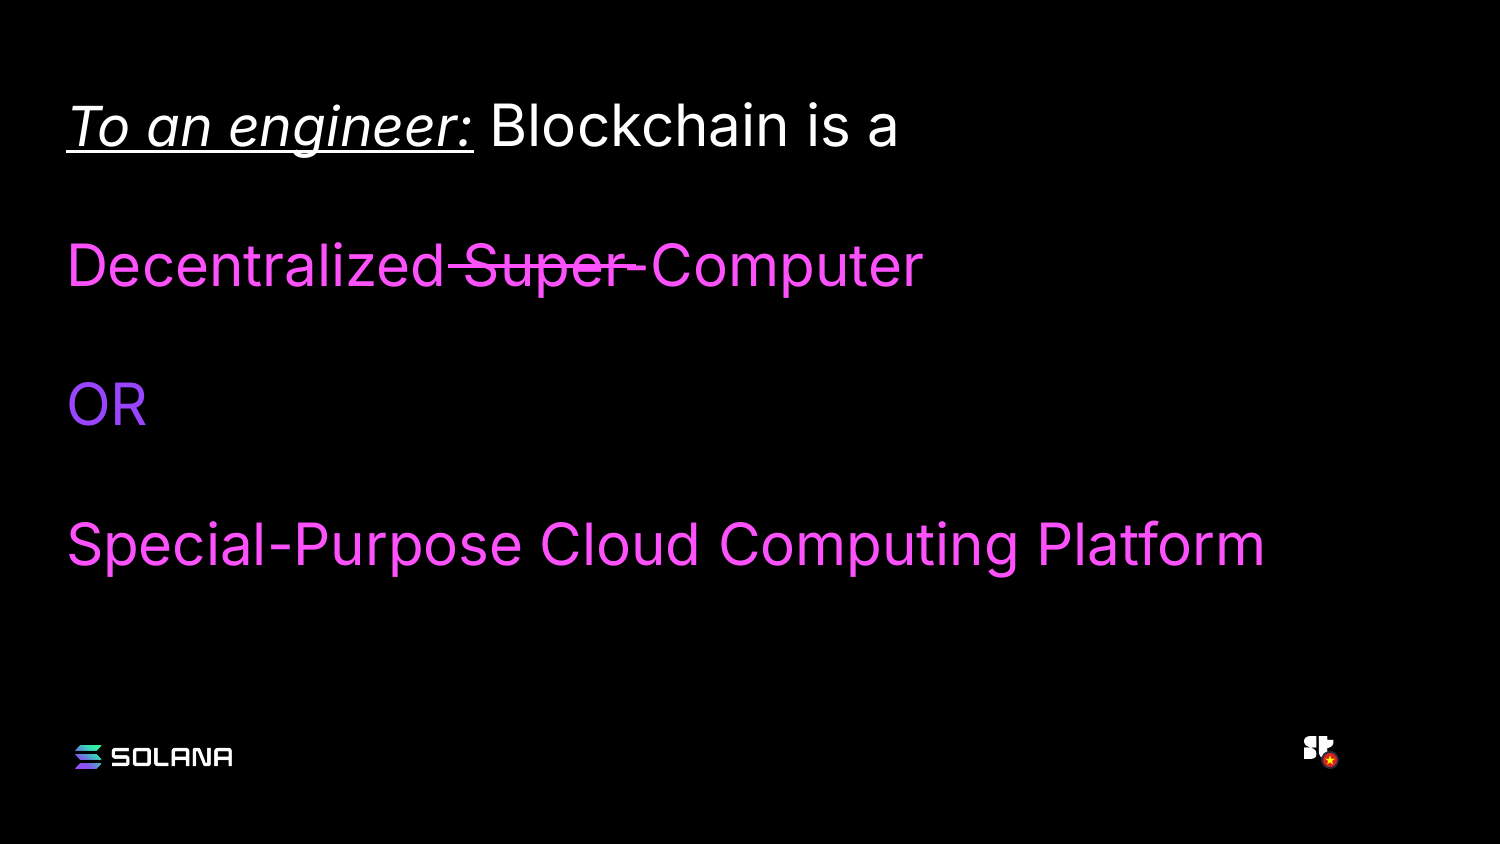

To an engineer: Blockchain is a
Decentralized Super-Computer

OR

Special-Purpose Cloud Computing Platform